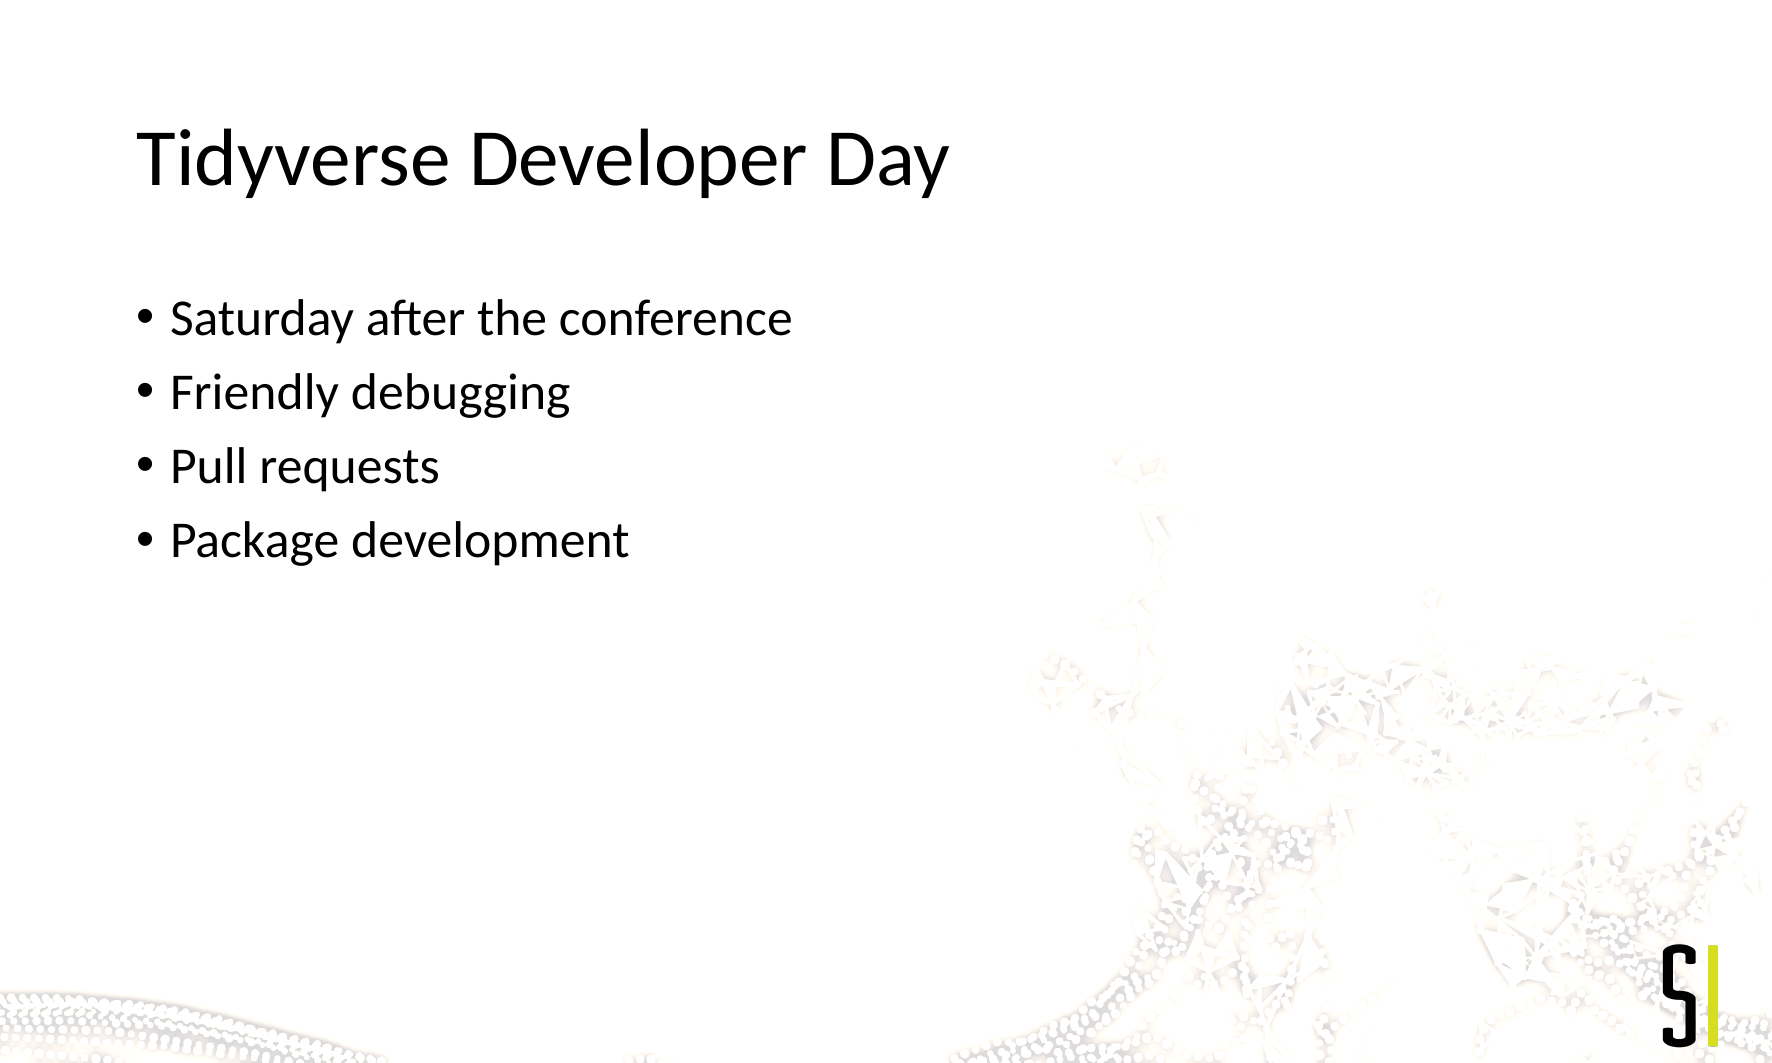

# Tidyverse Developer Day
Saturday after the conference
Friendly debugging
Pull requests
Package development